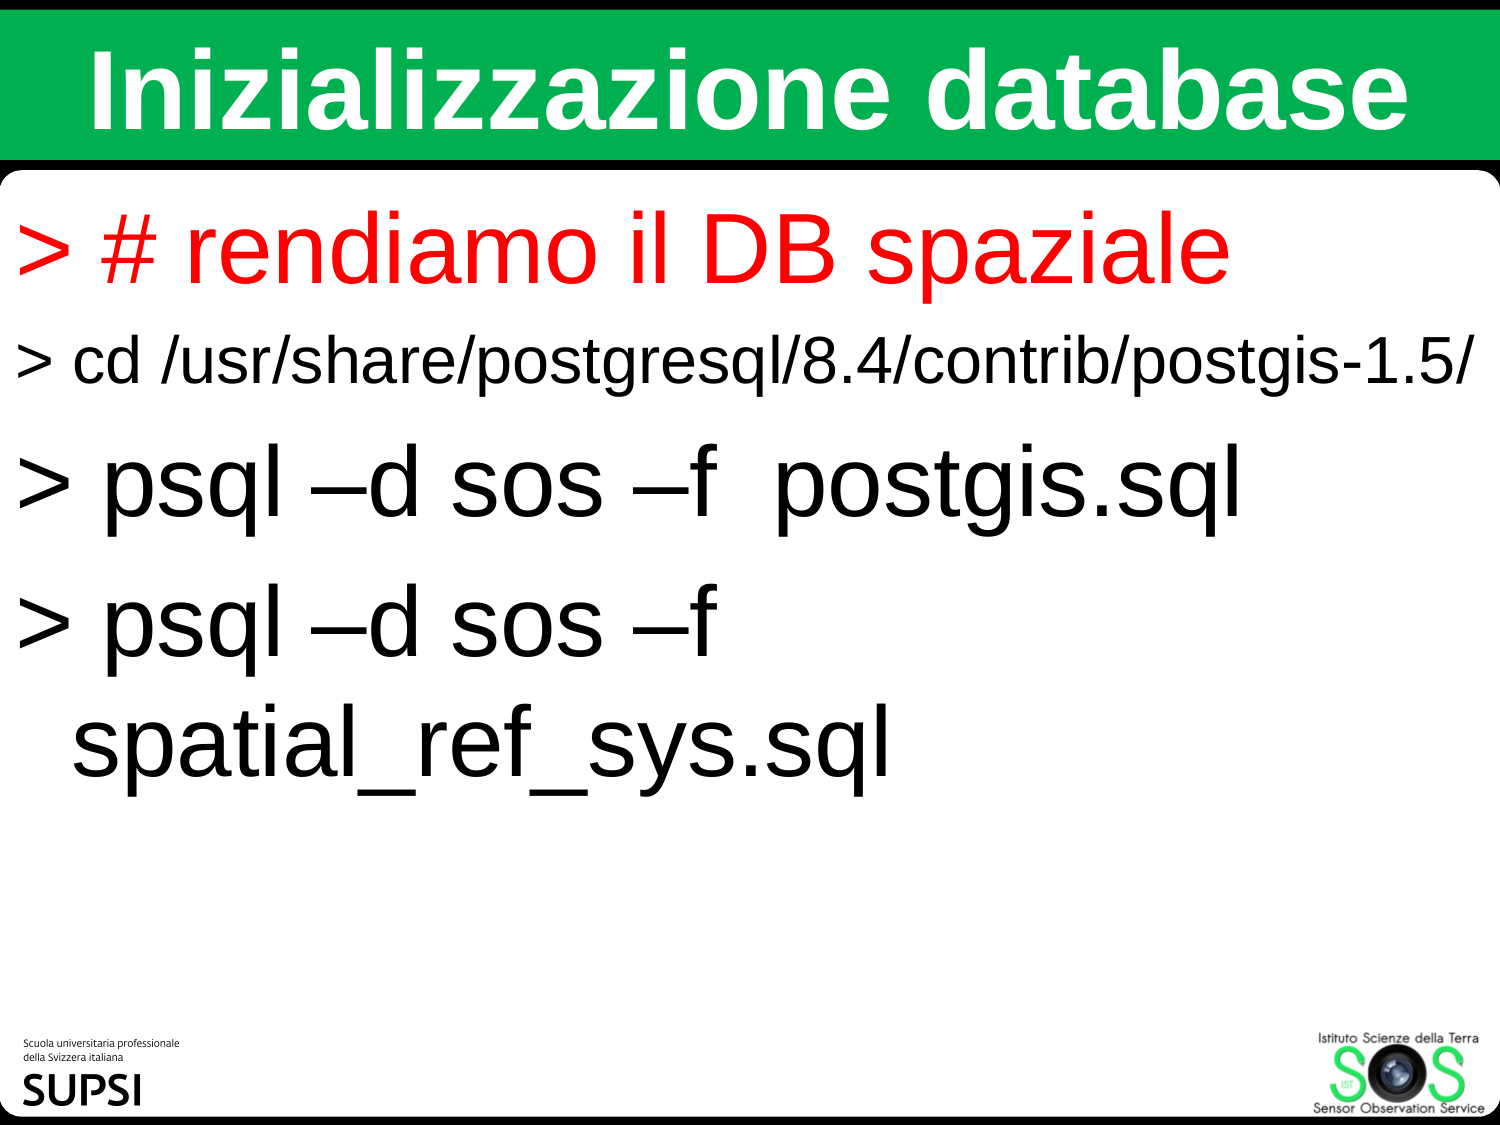

# Inizializzazione database
> # rendiamo il DB spaziale
> cd /usr/share/postgresql/8.4/contrib/postgis-1.5/
> psql –d sos –f  postgis.sql
> psql –d sos –f  spatial_ref_sys.sql